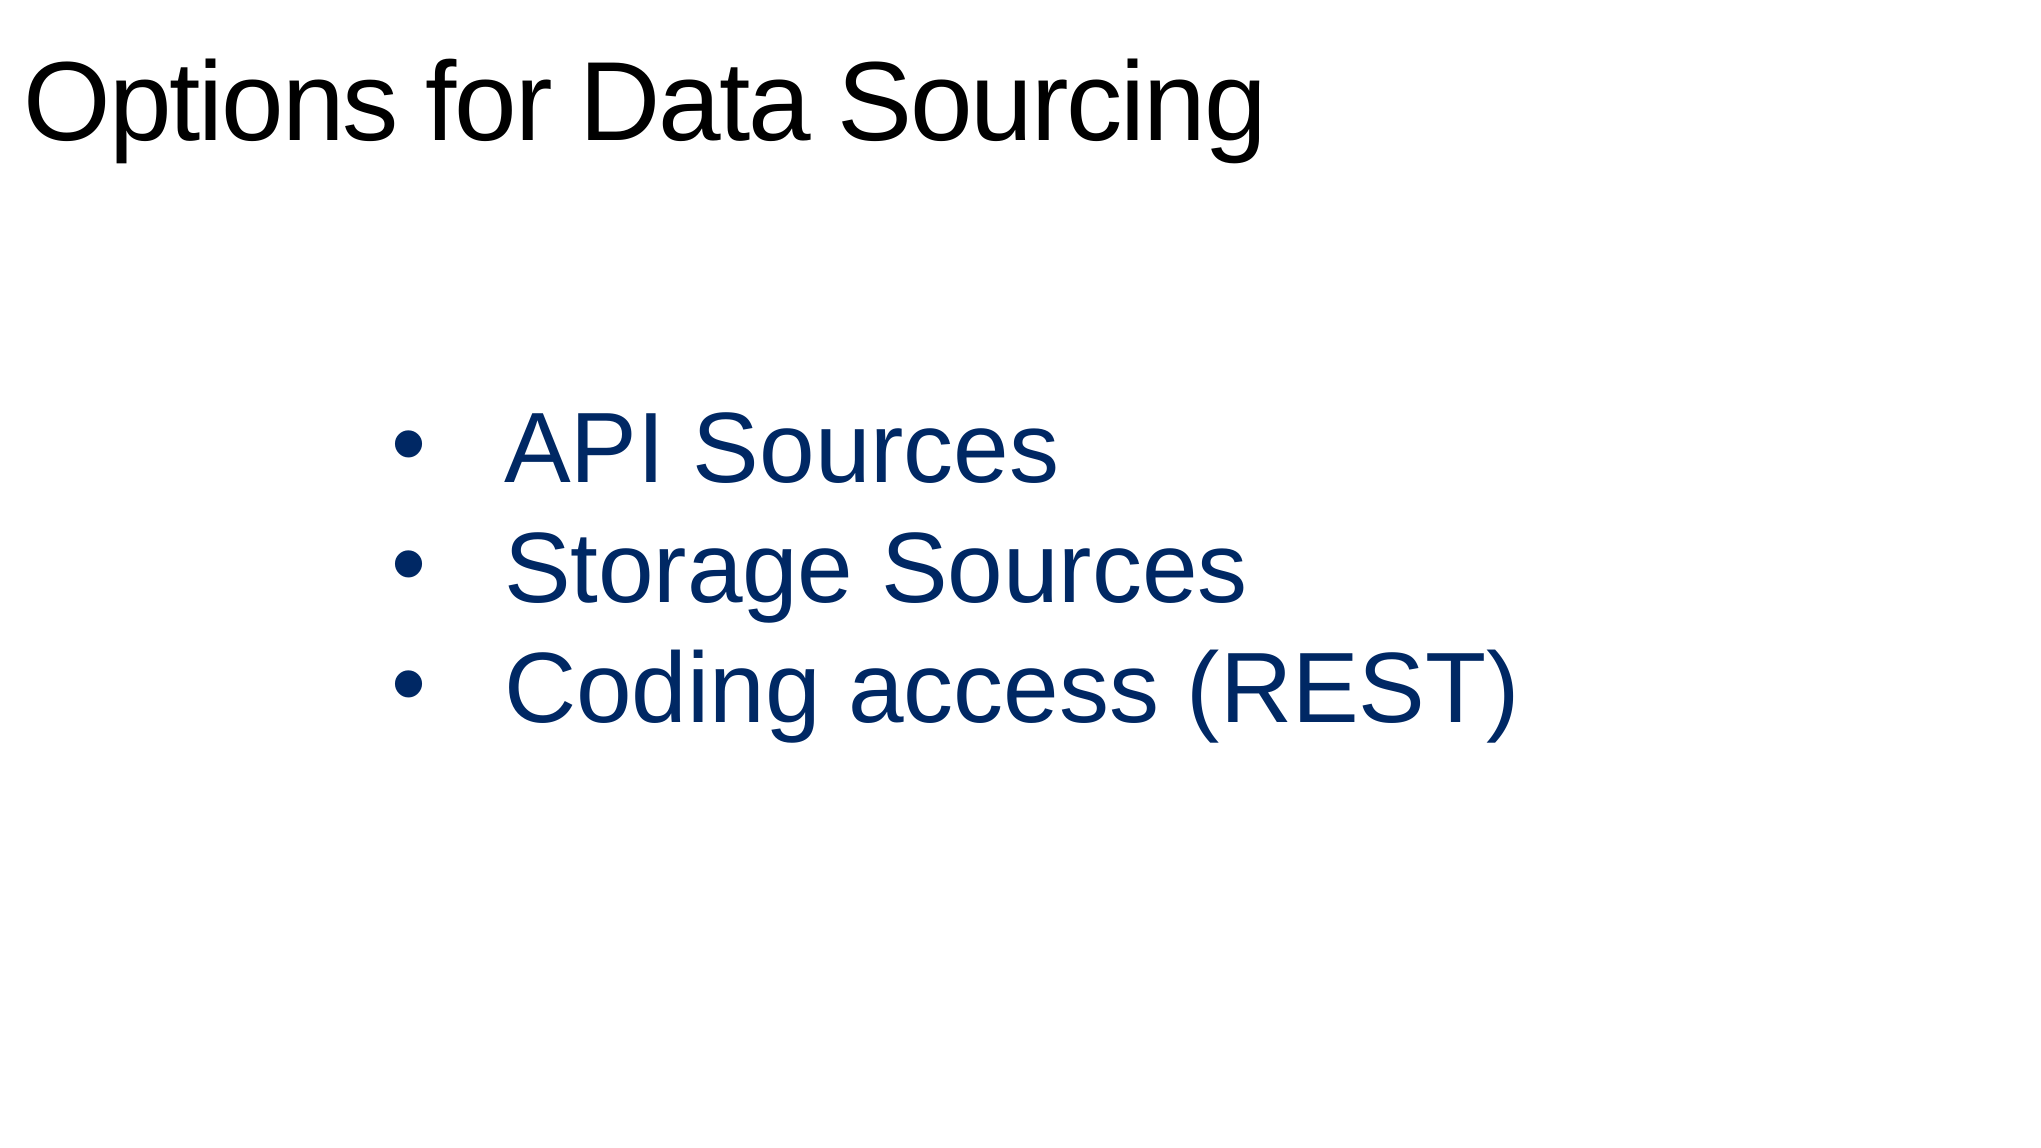

Options for Data Sourcing
API Sources
Storage Sources
Coding access (REST)